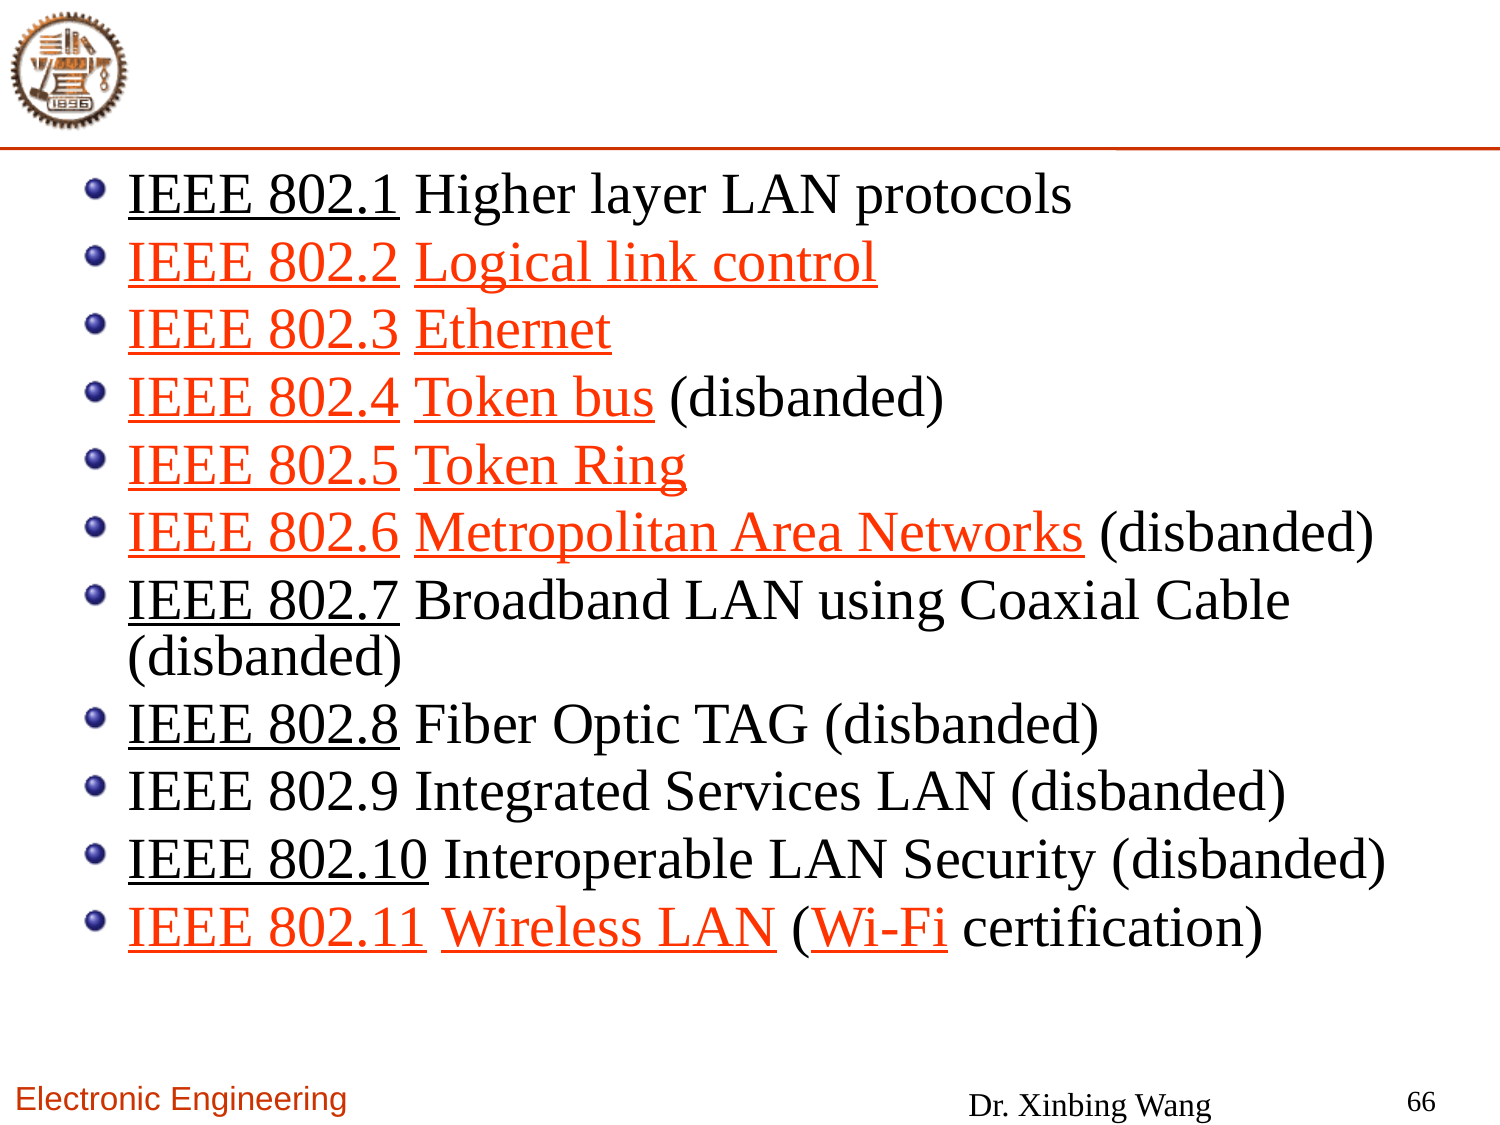

#
IEEE 802.1 Higher layer LAN protocols
IEEE 802.2 Logical link control
IEEE 802.3 Ethernet
IEEE 802.4 Token bus (disbanded)
IEEE 802.5 Token Ring
IEEE 802.6 Metropolitan Area Networks (disbanded)
IEEE 802.7 Broadband LAN using Coaxial Cable (disbanded)
IEEE 802.8 Fiber Optic TAG (disbanded)
IEEE 802.9 Integrated Services LAN (disbanded)
IEEE 802.10 Interoperable LAN Security (disbanded)
IEEE 802.11 Wireless LAN (Wi-Fi certification)

66
Dr. Xinbing Wang